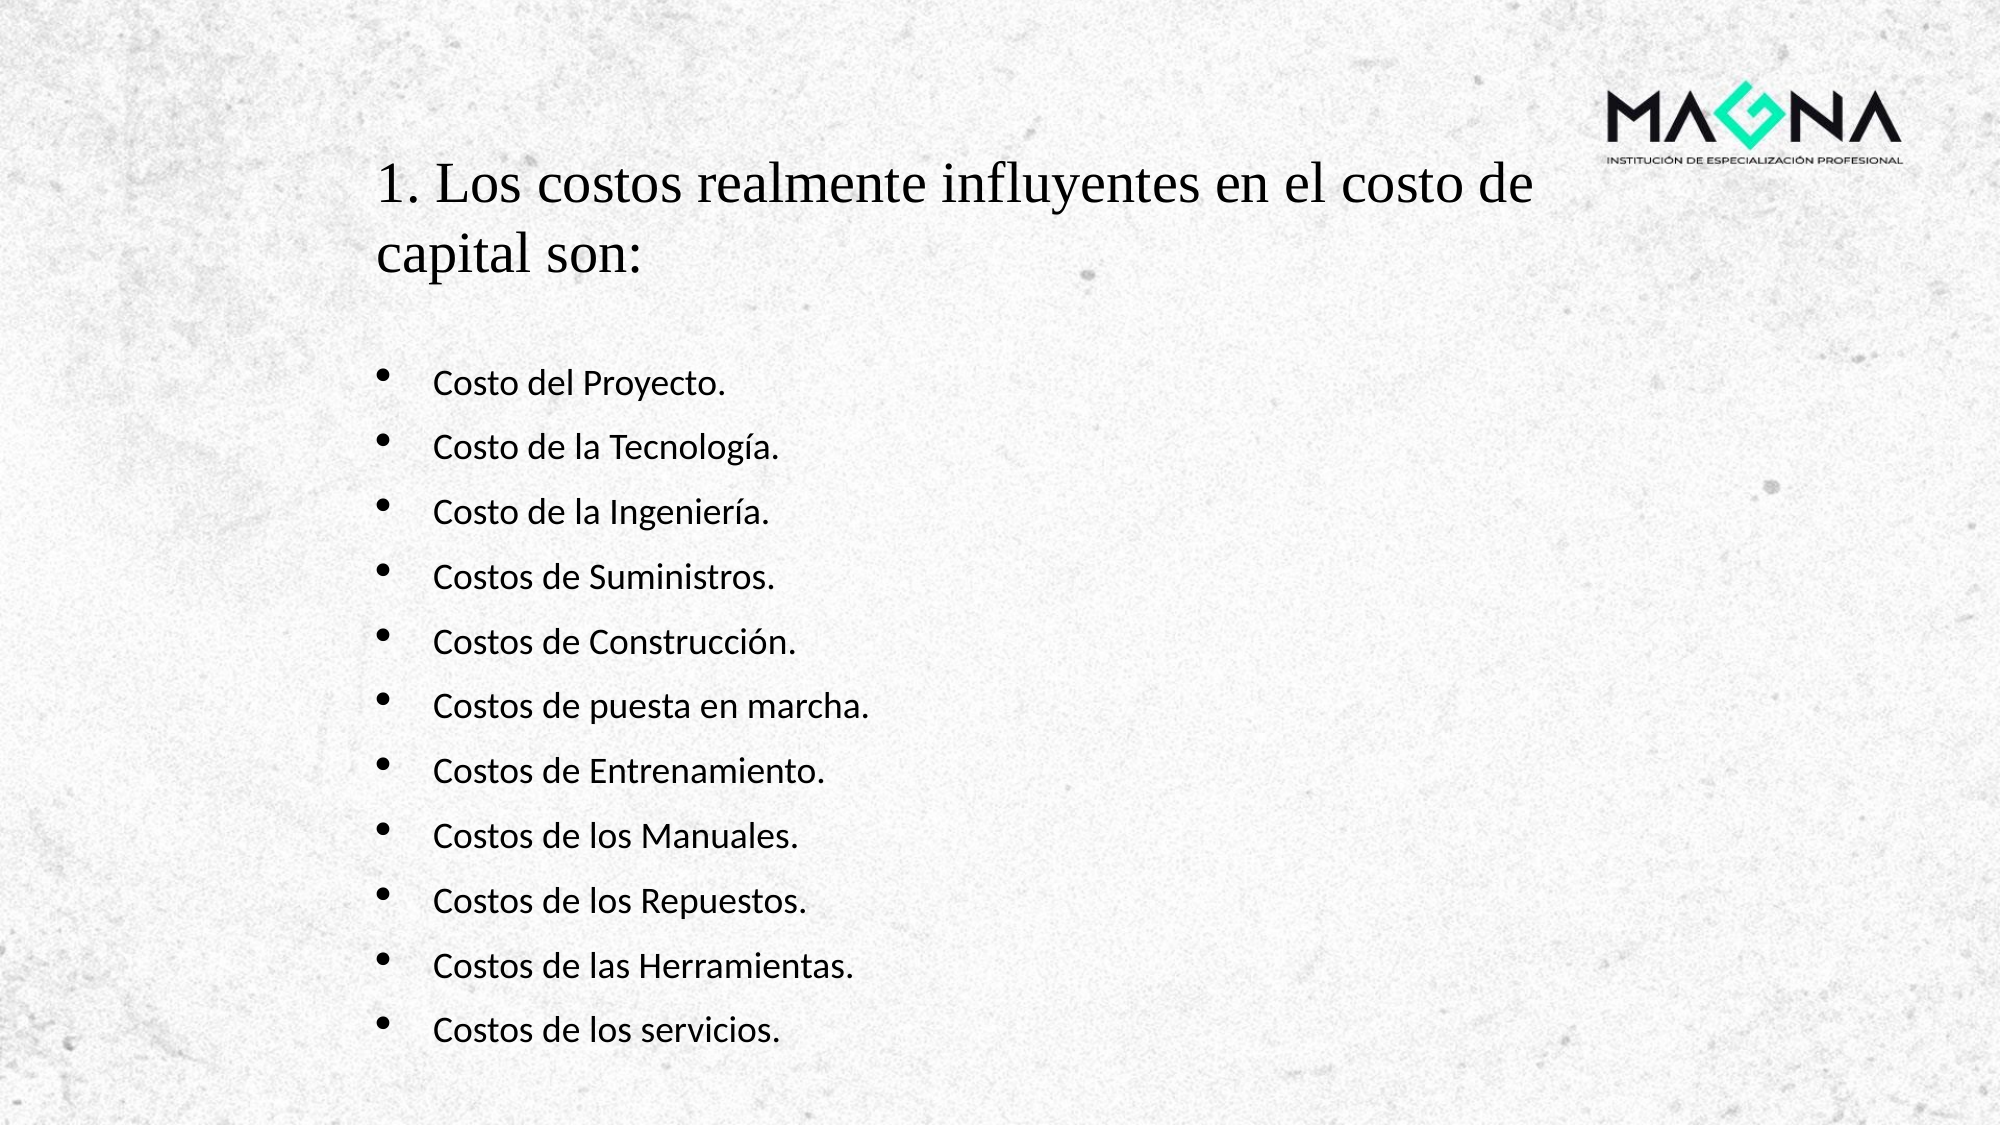

1. Los costos realmente influyentes en el costo de capital son:

Costo del Proyecto.
Costo de la Tecnología.
Costo de la Ingeniería.
Costos de Suministros.
Costos de Construcción.
Costos de puesta en marcha.
Costos de Entrenamiento.
Costos de los Manuales.
Costos de los Repuestos.
Costos de las Herramientas.
Costos de los servicios.